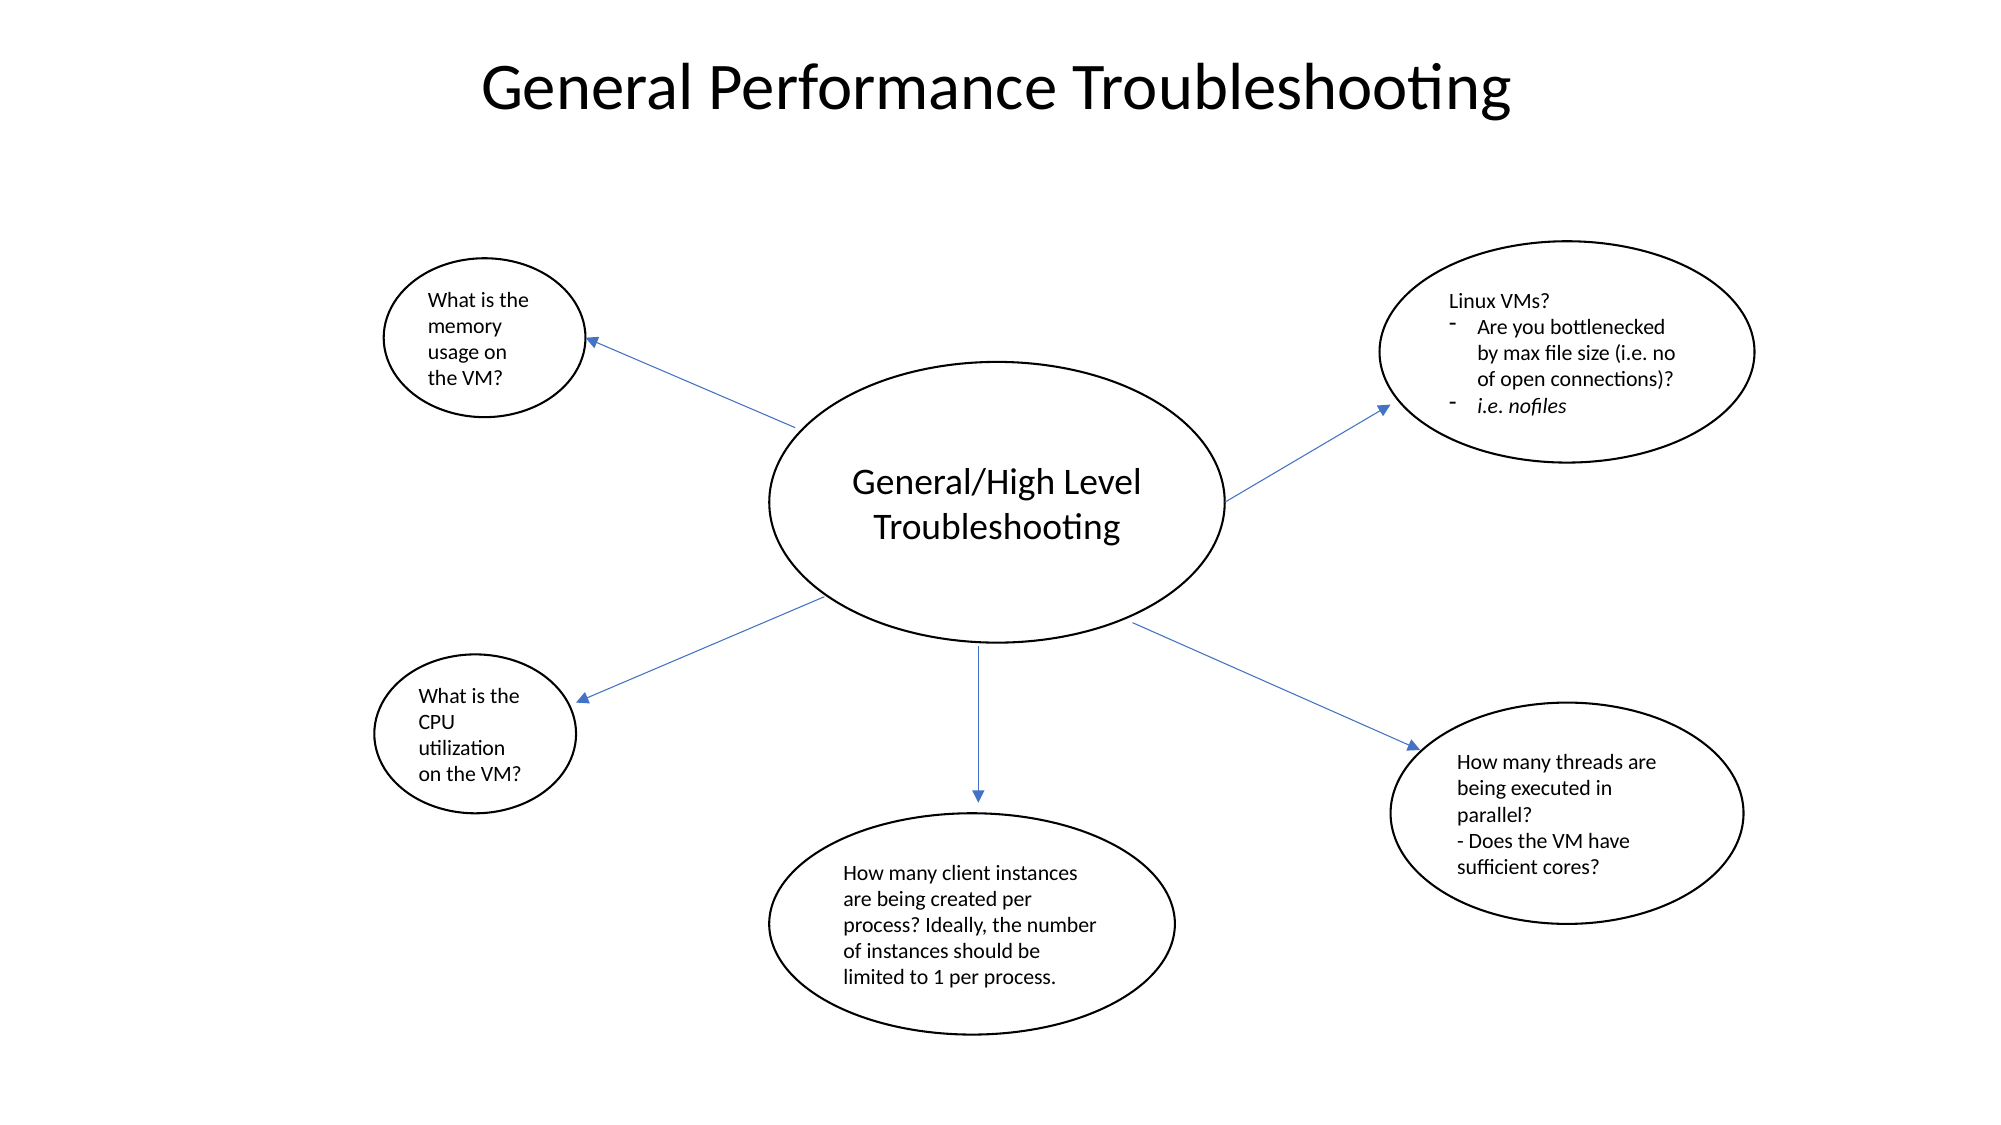

General Performance Troubleshooting
Linux VMs?
Are you bottlenecked by max file size (i.e. no of open connections)?
i.e. nofiles
What is the memory usage on the VM?
General/High Level Troubleshooting
What is the CPU utilization on the VM?
How many threads are being executed in parallel?
- Does the VM have sufficient cores?
How many client instances are being created per process? Ideally, the number of instances should be limited to 1 per process.